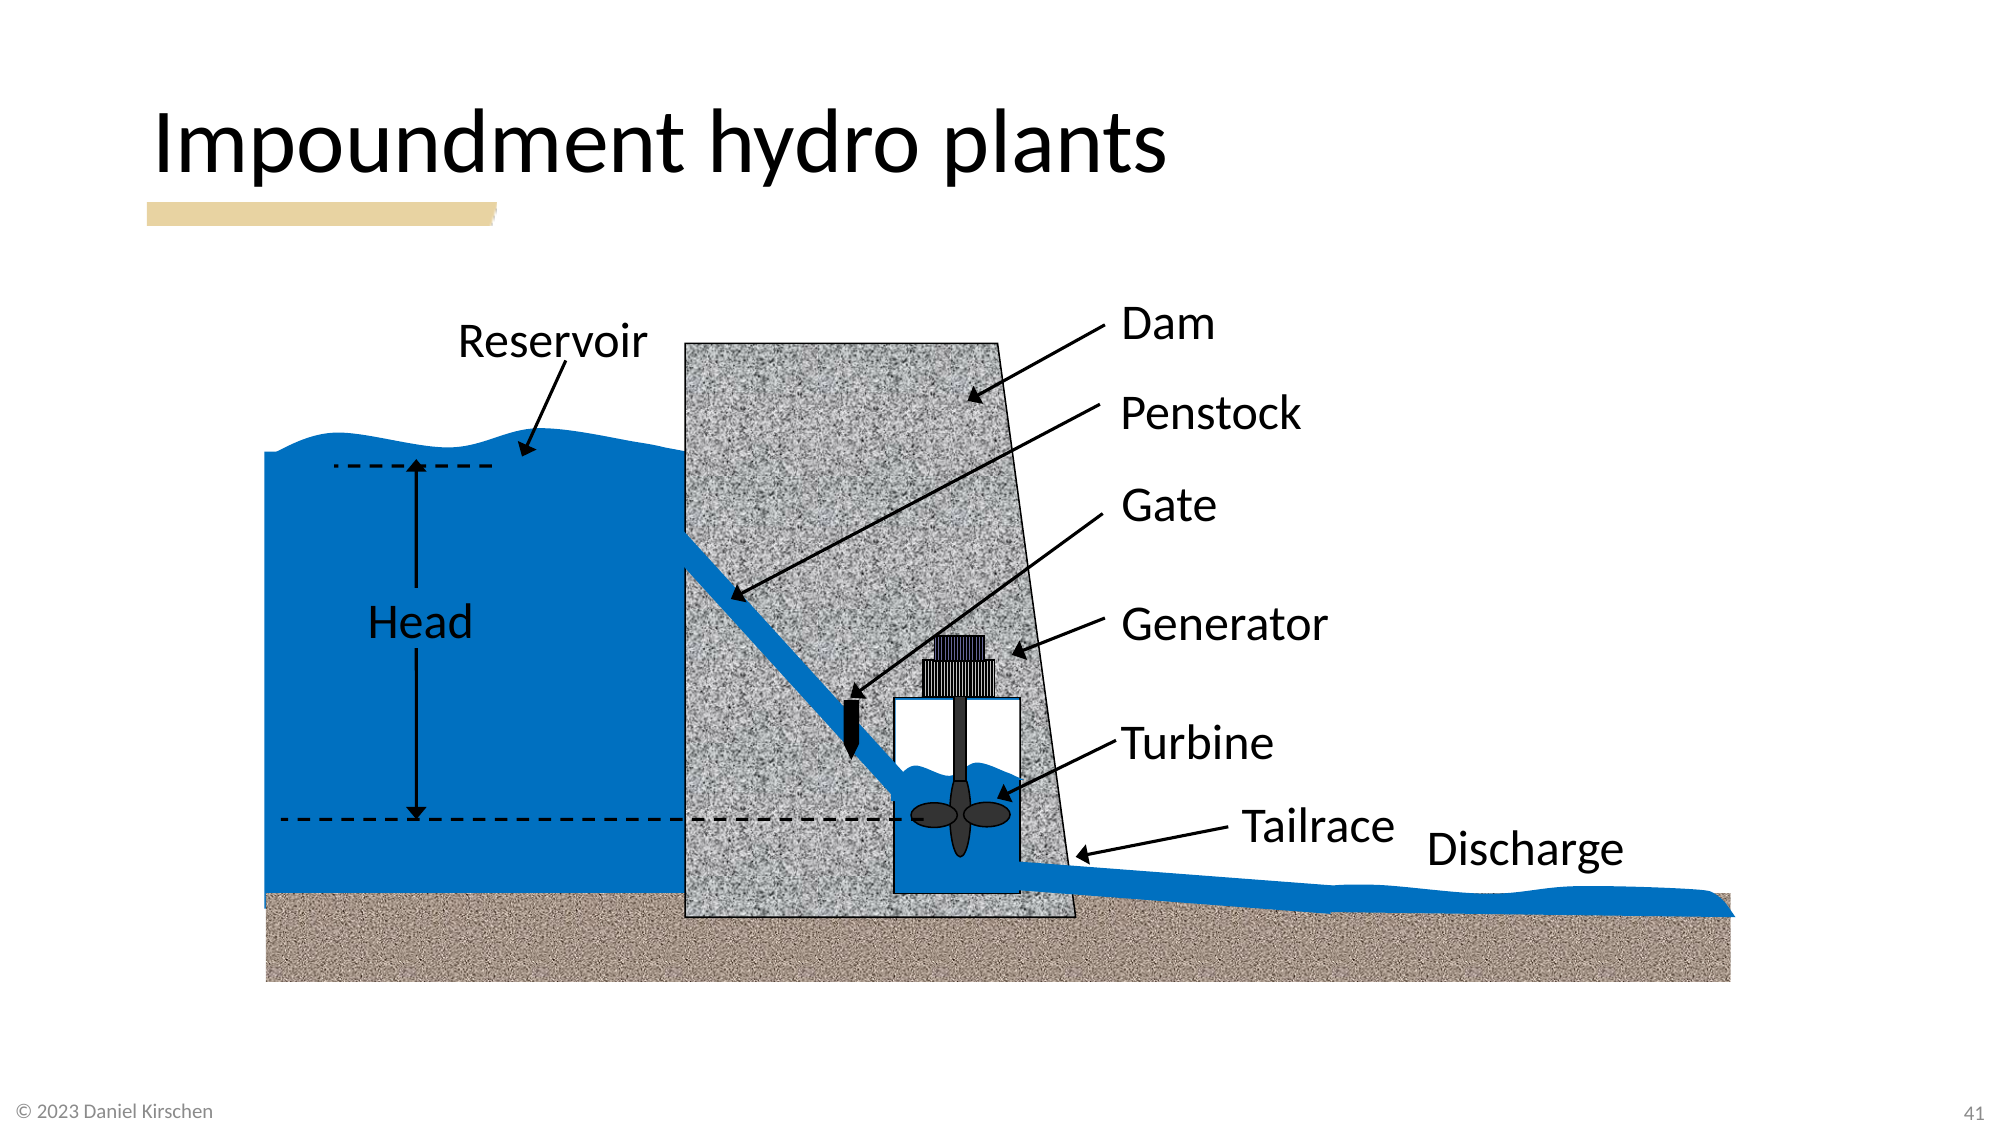

# Impoundment hydro plants
Dam
Reservoir

Penstock

Gate

Head
Generator

Turbine

Tailrace
Discharge

41
© 2023 Daniel Kirschen